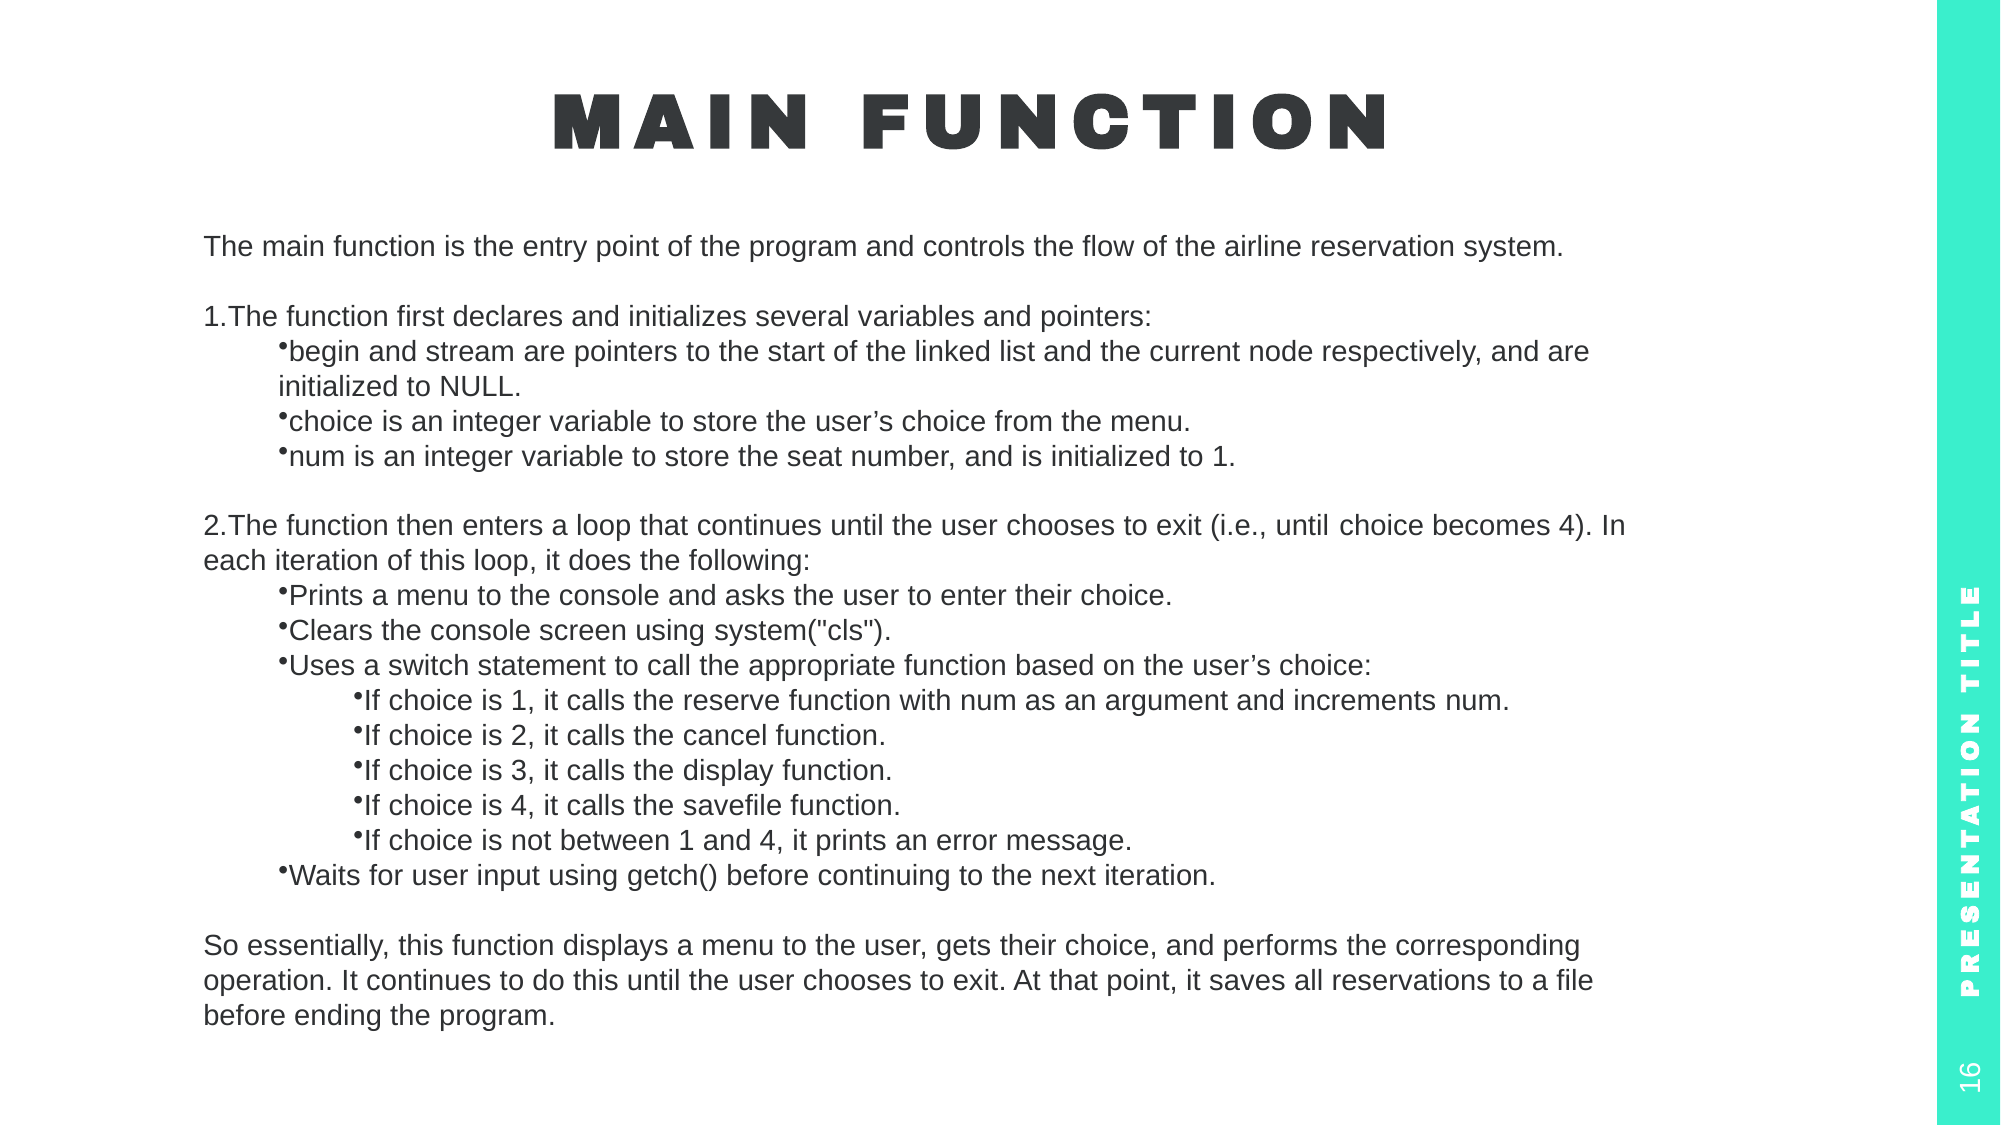

# MAIN FUNCTION
The main function is the entry point of the program and controls the flow of the airline reservation system.

The function first declares and initializes several variables and pointers:
begin and stream are pointers to the start of the linked list and the current node respectively, and are initialized to NULL.
choice is an integer variable to store the user’s choice from the menu.
num is an integer variable to store the seat number, and is initialized to 1.

The function then enters a loop that continues until the user chooses to exit (i.e., until choice becomes 4). In each iteration of this loop, it does the following:
Prints a menu to the console and asks the user to enter their choice.
Clears the console screen using system("cls").
Uses a switch statement to call the appropriate function based on the user’s choice:
If choice is 1, it calls the reserve function with num as an argument and increments num.
If choice is 2, it calls the cancel function.
If choice is 3, it calls the display function.
If choice is 4, it calls the savefile function.
If choice is not between 1 and 4, it prints an error message.
Waits for user input using getch() before continuing to the next iteration.

So essentially, this function displays a menu to the user, gets their choice, and performs the corresponding operation. It continues to do this until the user chooses to exit. At that point, it saves all reservations to a file before ending the program.
Presentation Title
16